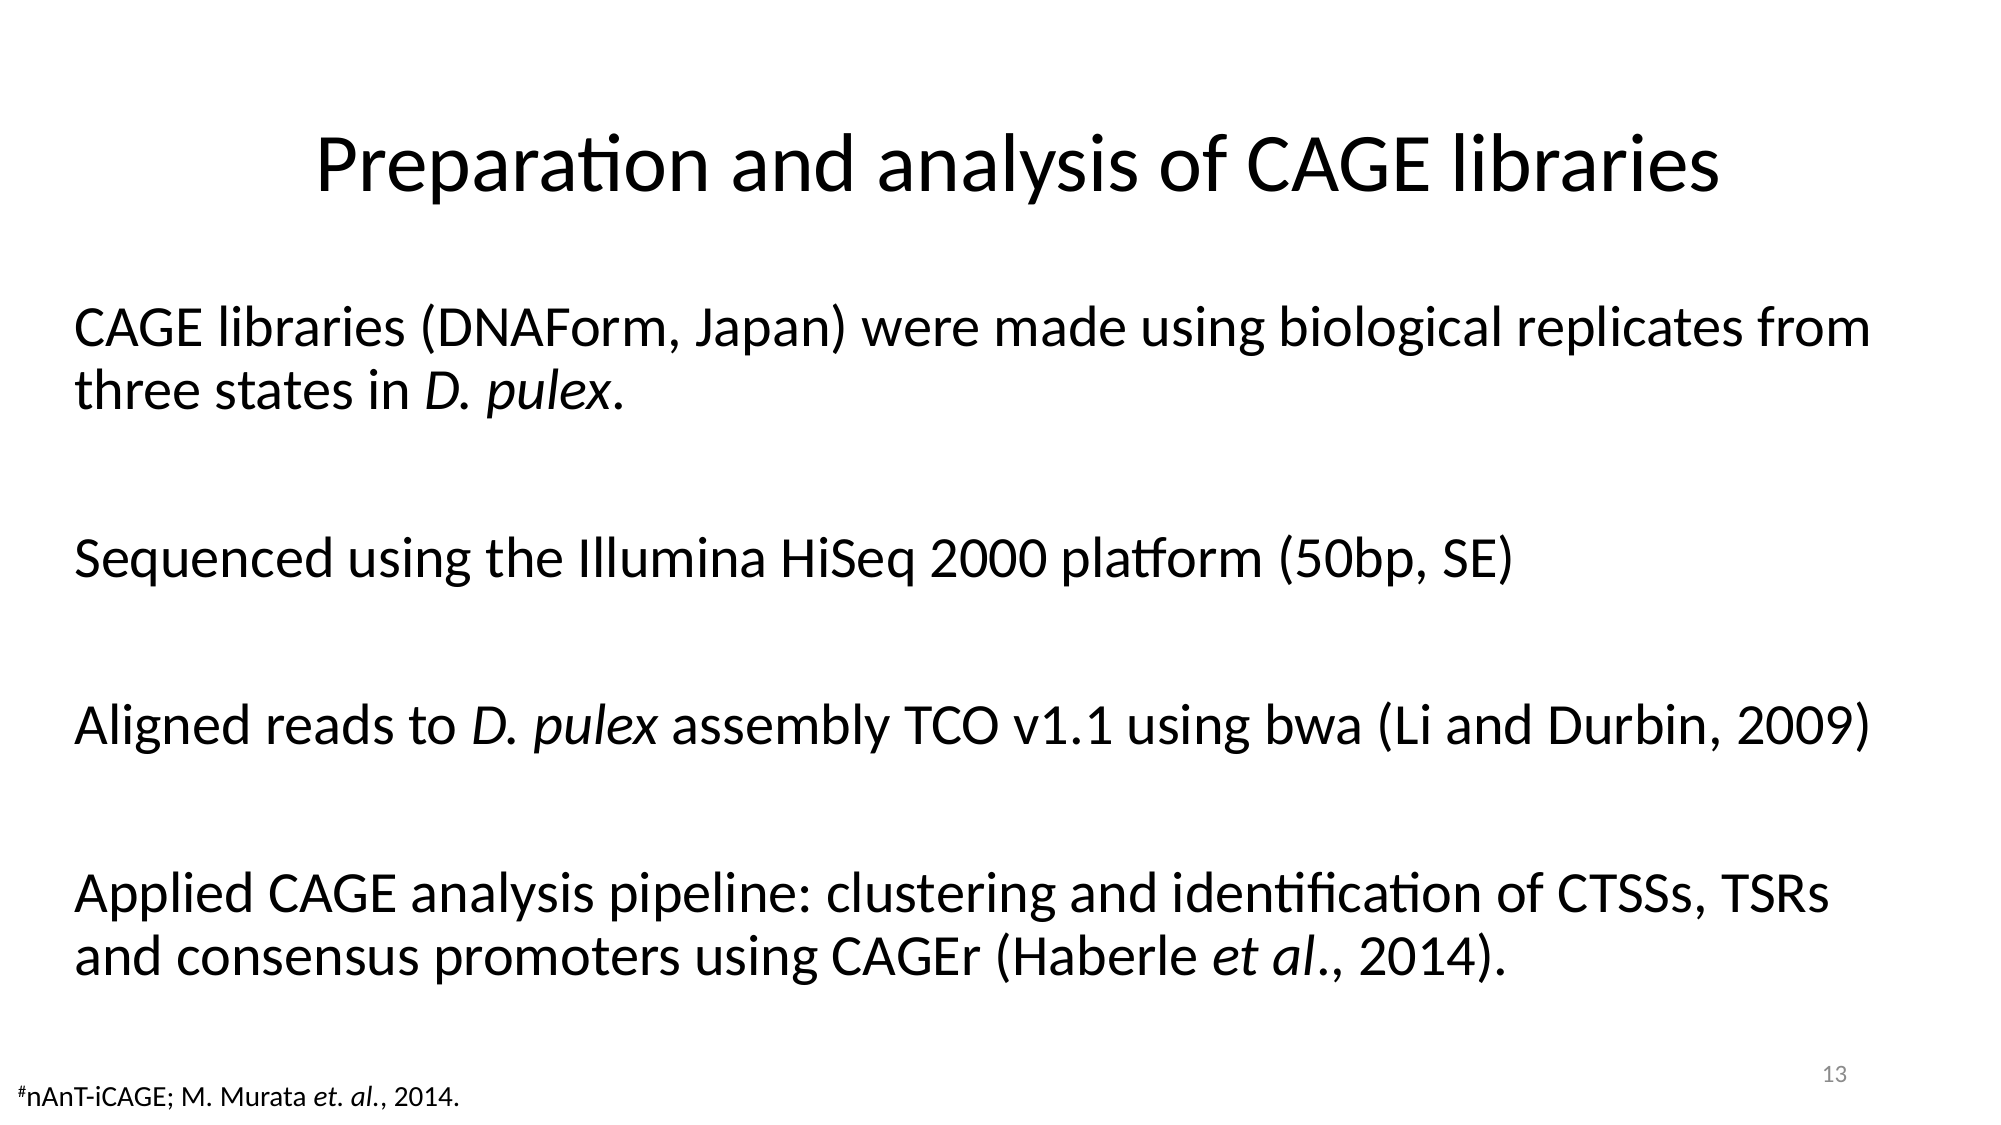

# Preparation and analysis of CAGE libraries

CAGE libraries (DNAForm, Japan) were made using biological replicates from three states in D. pulex.

Sequenced using the Illumina HiSeq 2000 platform (50bp, SE)

Aligned reads to D. pulex assembly TCO v1.1 using bwa (Li and Durbin, 2009)

Applied CAGE analysis pipeline: clustering and identification of CTSSs, TSRs and consensus promoters using CAGEr (Haberle et al., 2014).
13
#nAnT-iCAGE; M. Murata et. al., 2014.